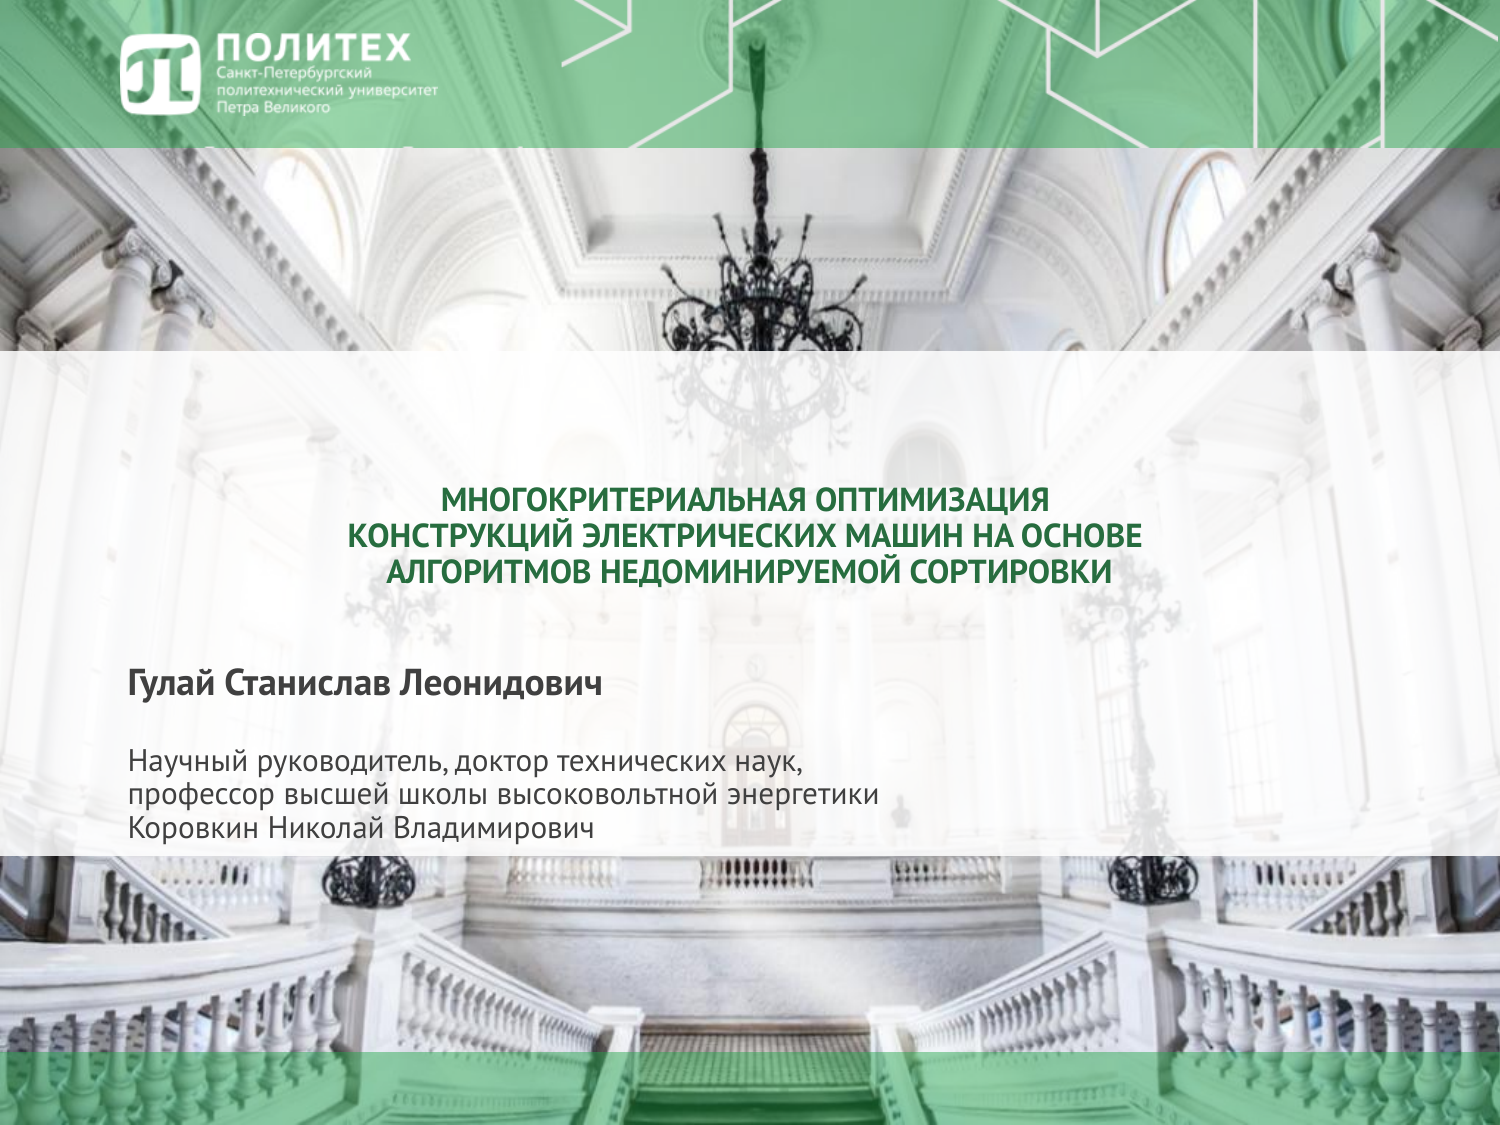

# МНОГОКРИТЕРИАЛЬНАЯ ОПТИМИЗАЦИЯ КОНСТРУКЦИЙ ЭЛЕКТРИЧЕСКИХ МАШИН НА ОСНОВЕ АЛГОРИТМОВ НЕДОМИНИРУЕМОЙ СОРТИРОВКИ
Гулай Станислав Леонидович
Научный руководитель, доктор технических наук,
профессор высшей школы высоковольтной энергетики
Коровкин Николай Владимирович